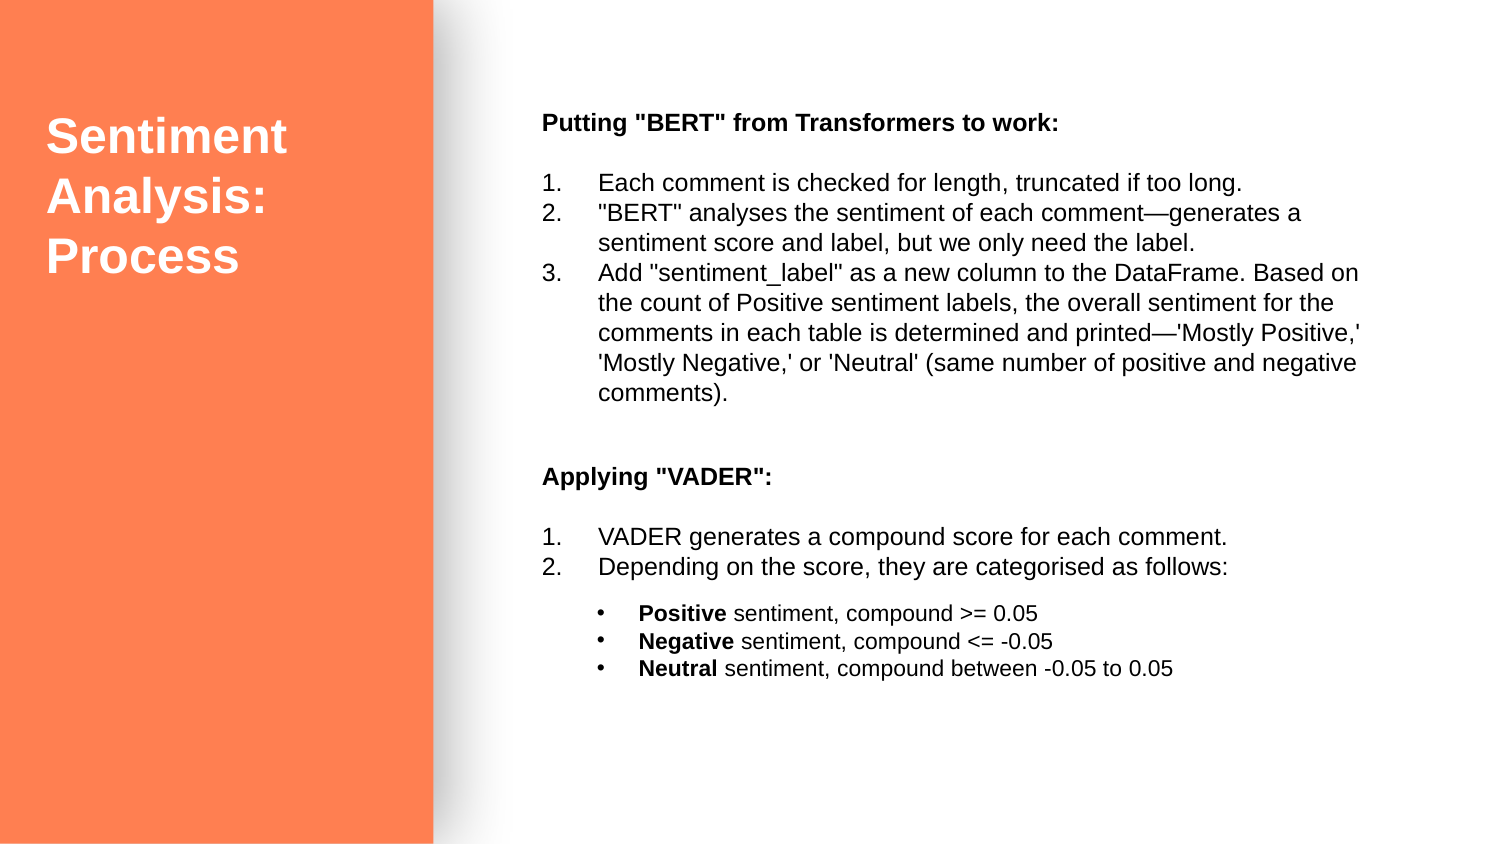

Sentiment
Analysis:
Process
Putting "BERT" from Transformers to work:

Each comment is checked for length, truncated if too long.
"BERT" analyses the sentiment of each comment—generates a sentiment score and label, but we only need the label.
Add "sentiment_label" as a new column to the DataFrame. Based on the count of Positive sentiment labels, the overall sentiment for the comments in each table is determined and printed—'Mostly Positive,' 'Mostly Negative,' or 'Neutral' (same number of positive and negative comments).

Applying "VADER":

VADER generates a compound score for each comment.
Depending on the score, they are categorised as follows:

 Positive sentiment, compound >= 0.05
 Negative sentiment, compound <= -0.05
 Neutral sentiment, compound between -0.05 to 0.05